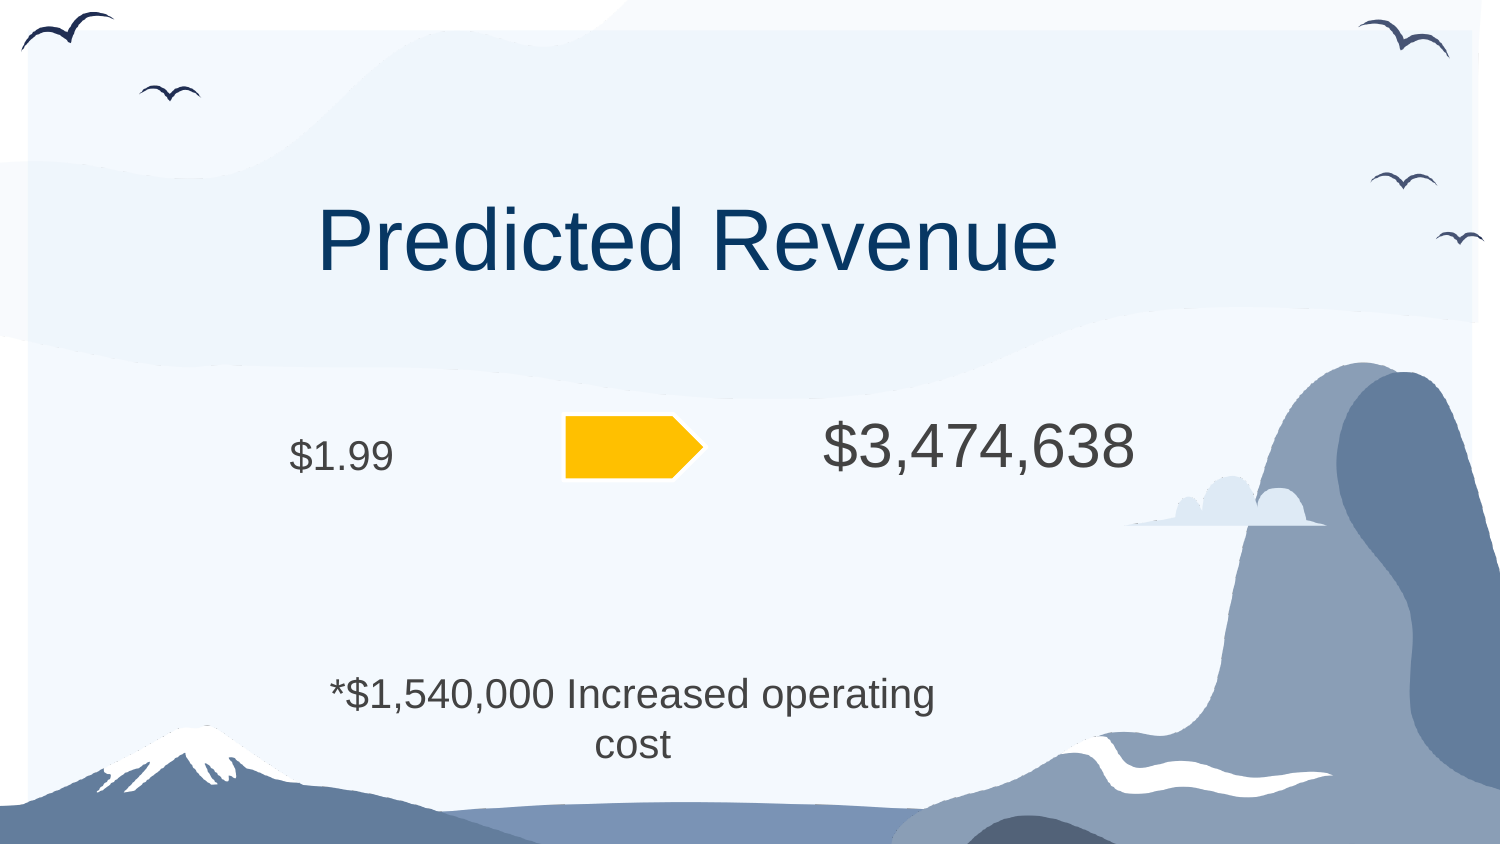

Predicted Revenue
$3,474,638
$1.99

*$1,540,000 Increased operating cost